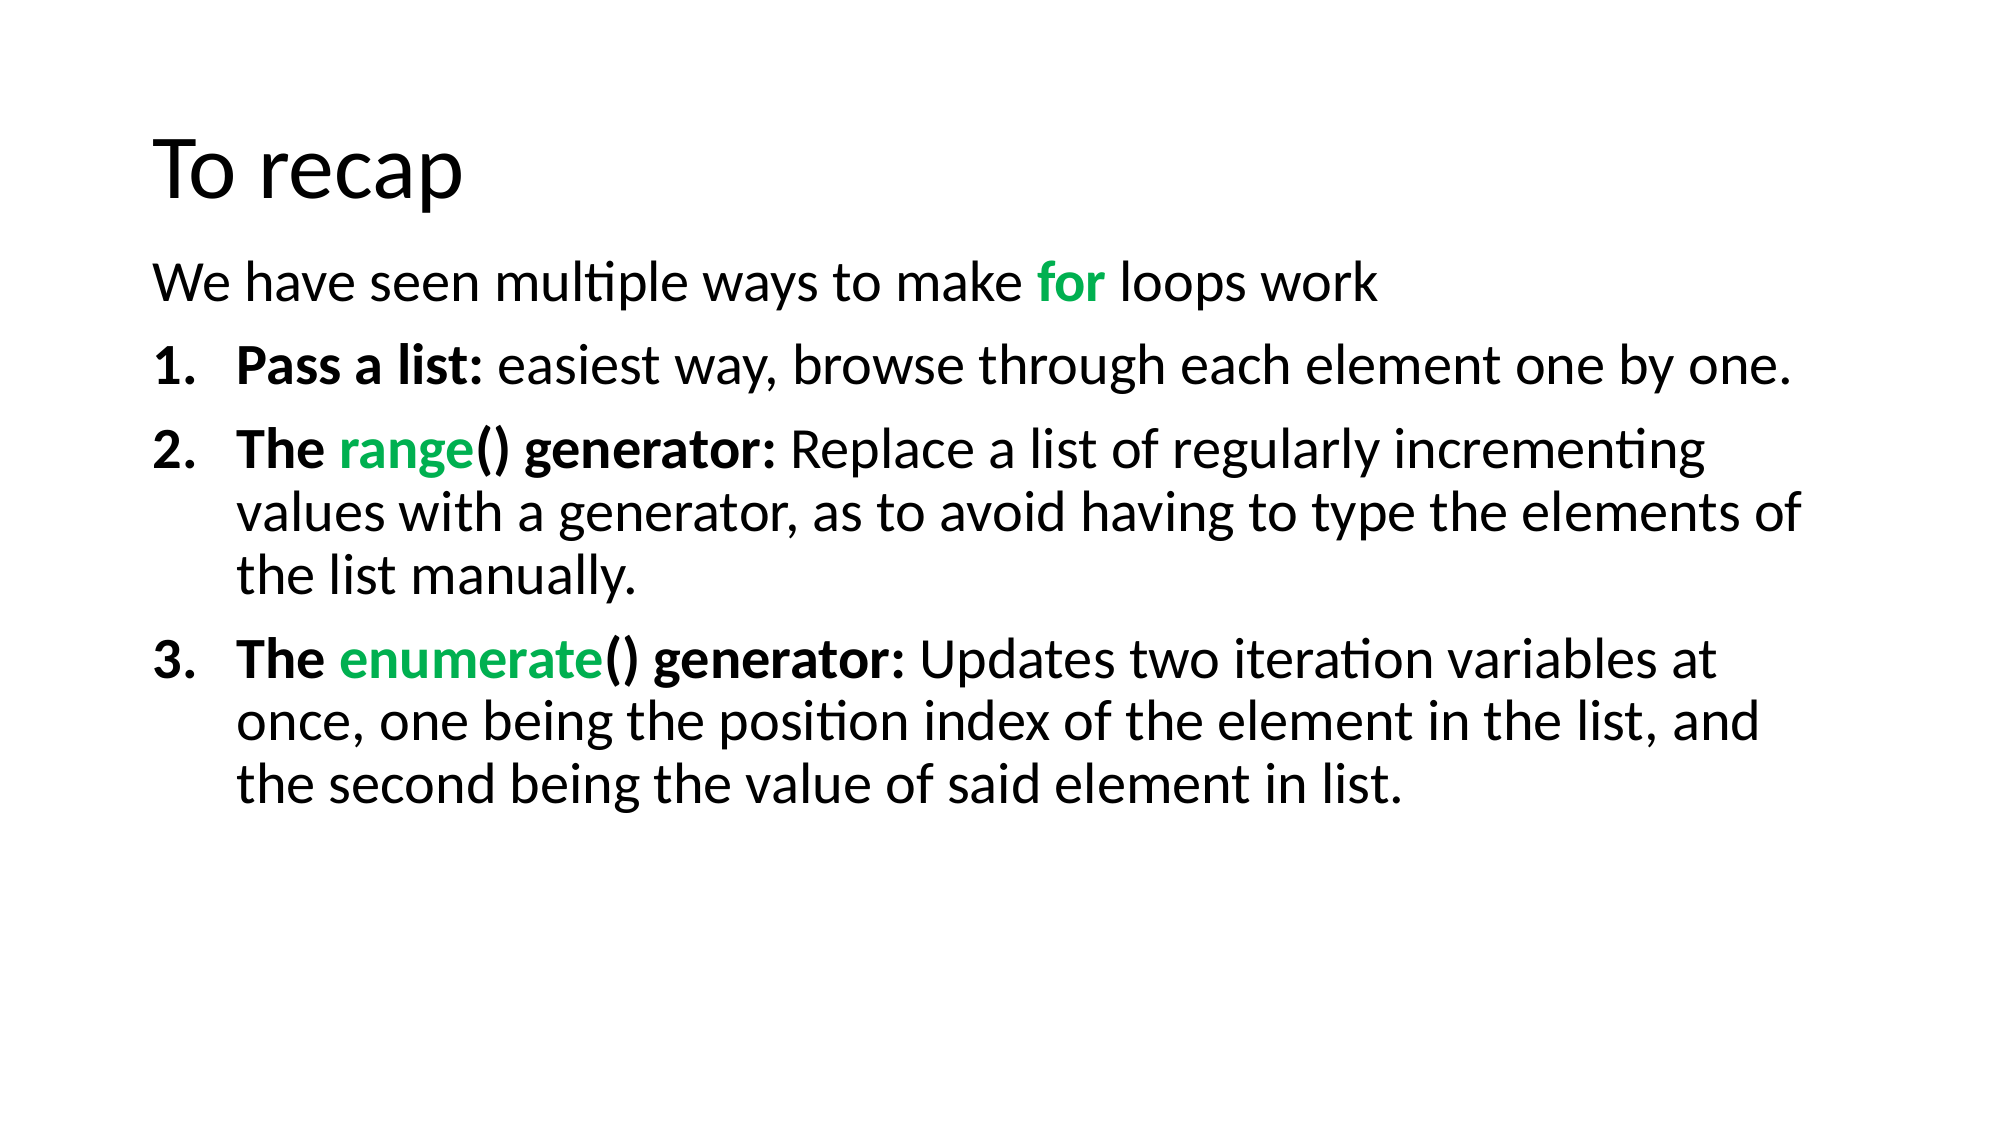

# To recap
We have seen multiple ways to make for loops work
Pass a list: easiest way, browse through each element one by one.
The range() generator: Replace a list of regularly incrementing values with a generator, as to avoid having to type the elements of the list manually.
The enumerate() generator: Updates two iteration variables at once, one being the position index of the element in the list, and the second being the value of said element in list.